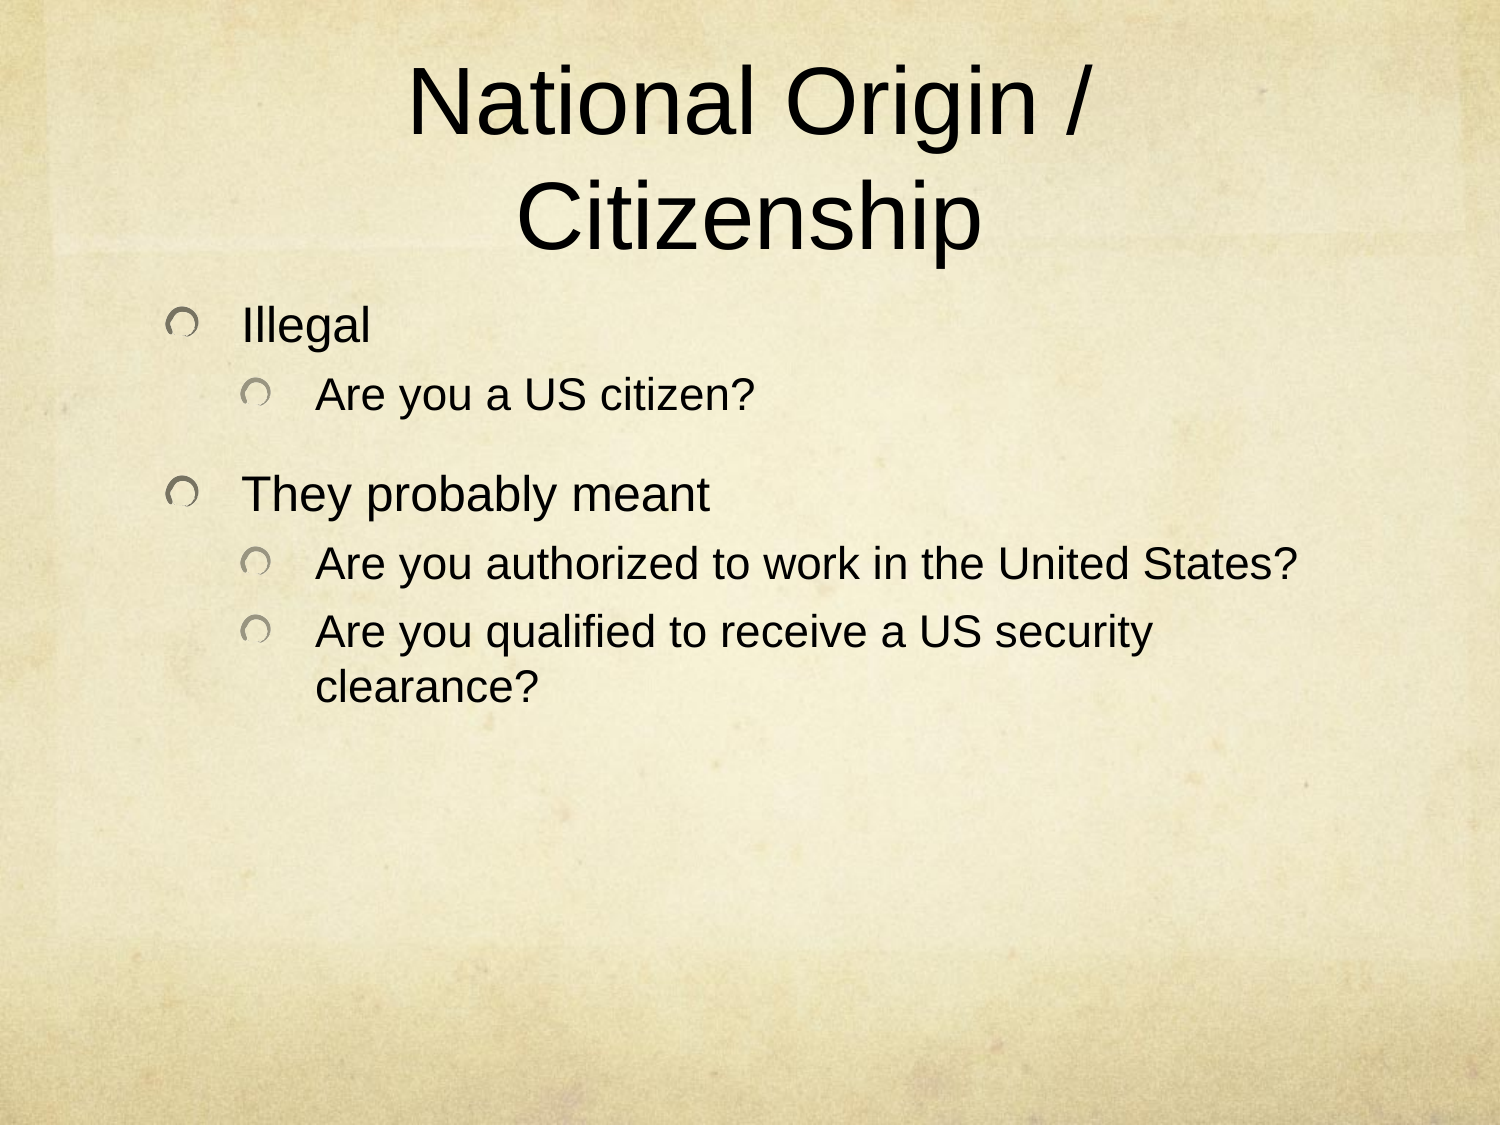

# National Origin / Citizenship
Illegal
Are you a US citizen?
They probably meant
Are you authorized to work in the United States?
Are you qualified to receive a US security clearance?